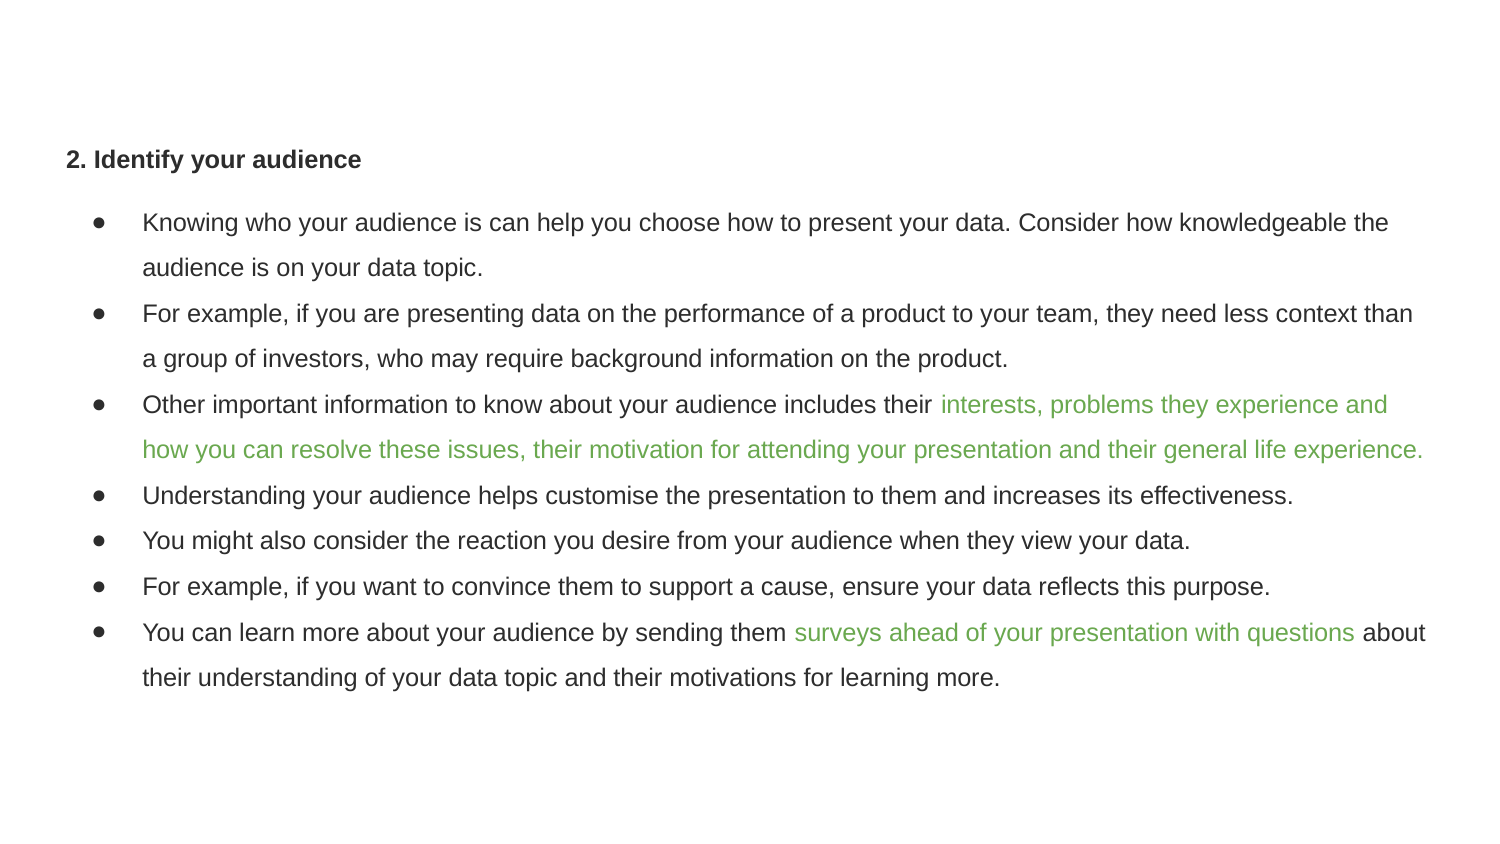

2. Identify your audience
Knowing who your audience is can help you choose how to present your data. Consider how knowledgeable the audience is on your data topic.
For example, if you are presenting data on the performance of a product to your team, they need less context than a group of investors, who may require background information on the product.
Other important information to know about your audience includes their interests, problems they experience and how you can resolve these issues, their motivation for attending your presentation and their general life experience.
Understanding your audience helps customise the presentation to them and increases its effectiveness.
You might also consider the reaction you desire from your audience when they view your data.
For example, if you want to convince them to support a cause, ensure your data reflects this purpose.
You can learn more about your audience by sending them surveys ahead of your presentation with questions about their understanding of your data topic and their motivations for learning more.